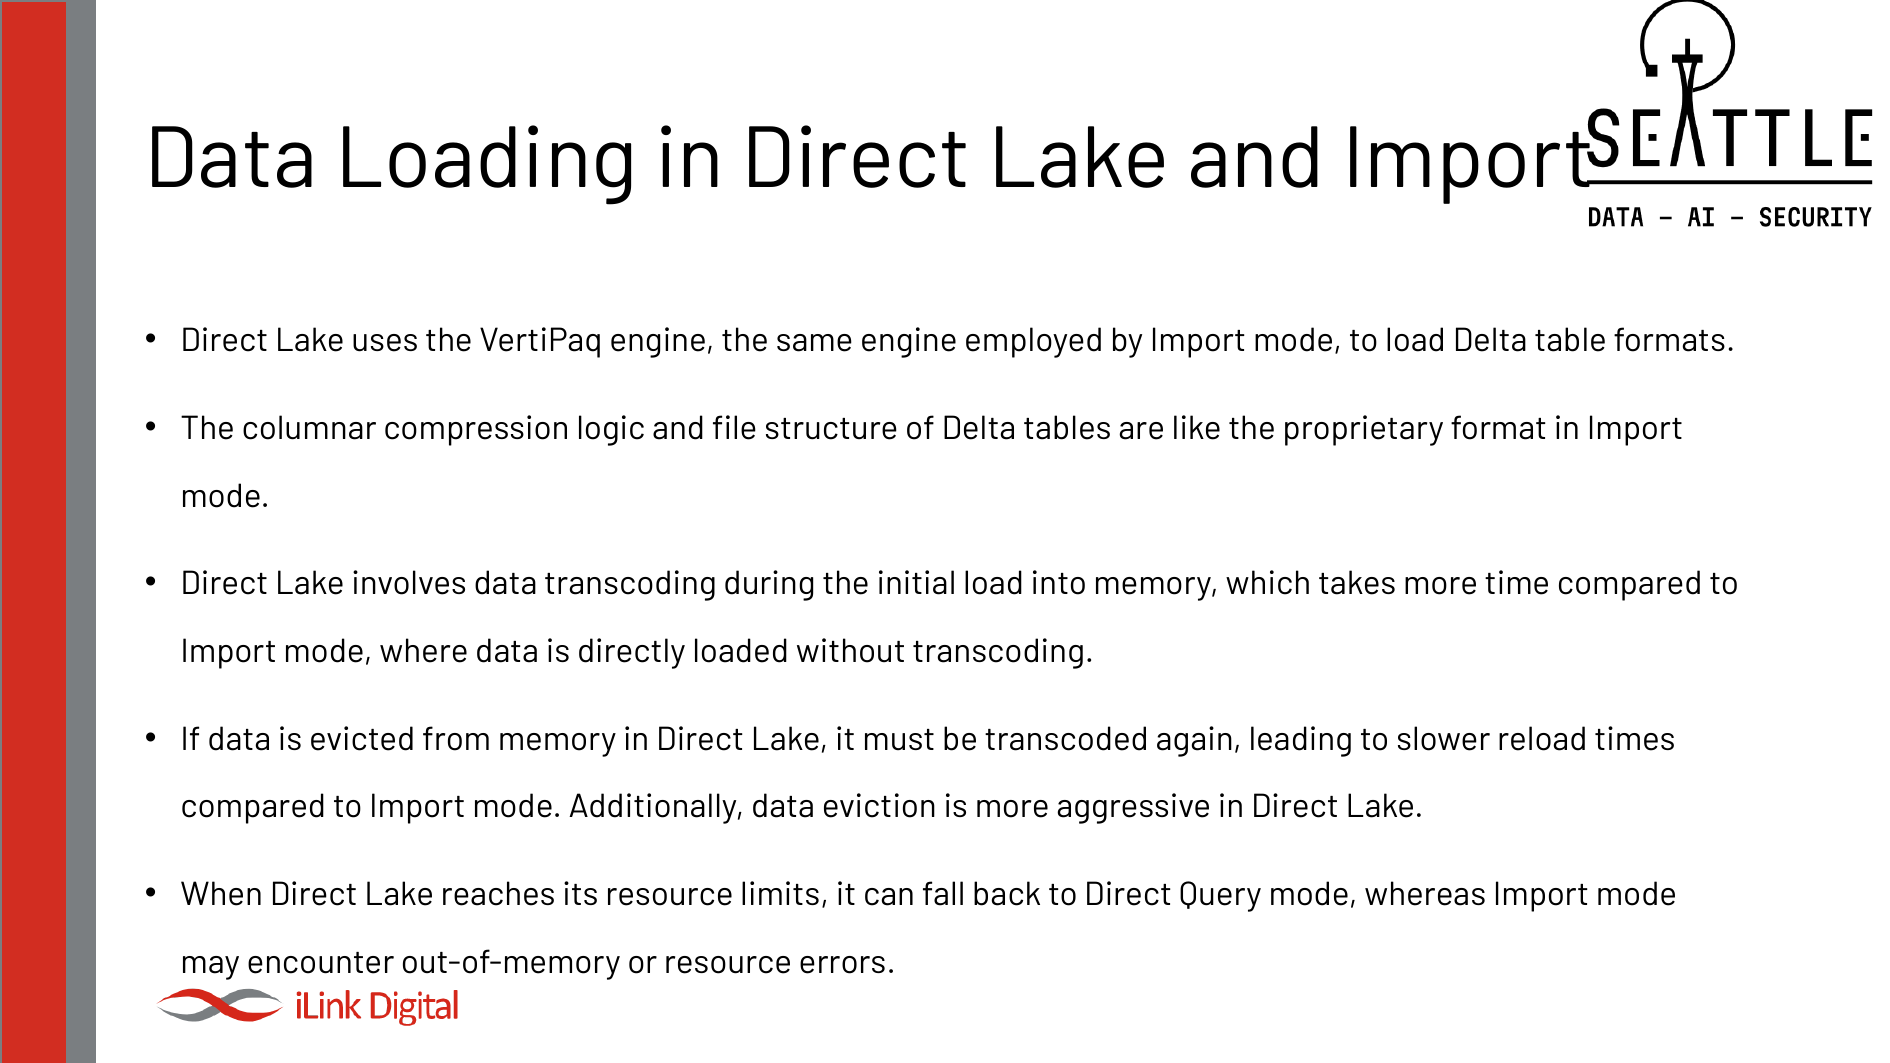

# Data Loading in Direct Lake and Import
Direct Lake uses the VertiPaq engine, the same engine employed by Import mode, to load Delta table formats.
The columnar compression logic and file structure of Delta tables are like the proprietary format in Import mode.
Direct Lake involves data transcoding during the initial load into memory, which takes more time compared to Import mode, where data is directly loaded without transcoding.
If data is evicted from memory in Direct Lake, it must be transcoded again, leading to slower reload times compared to Import mode. Additionally, data eviction is more aggressive in Direct Lake.
When Direct Lake reaches its resource limits, it can fall back to Direct Query mode, whereas Import mode may encounter out-of-memory or resource errors.